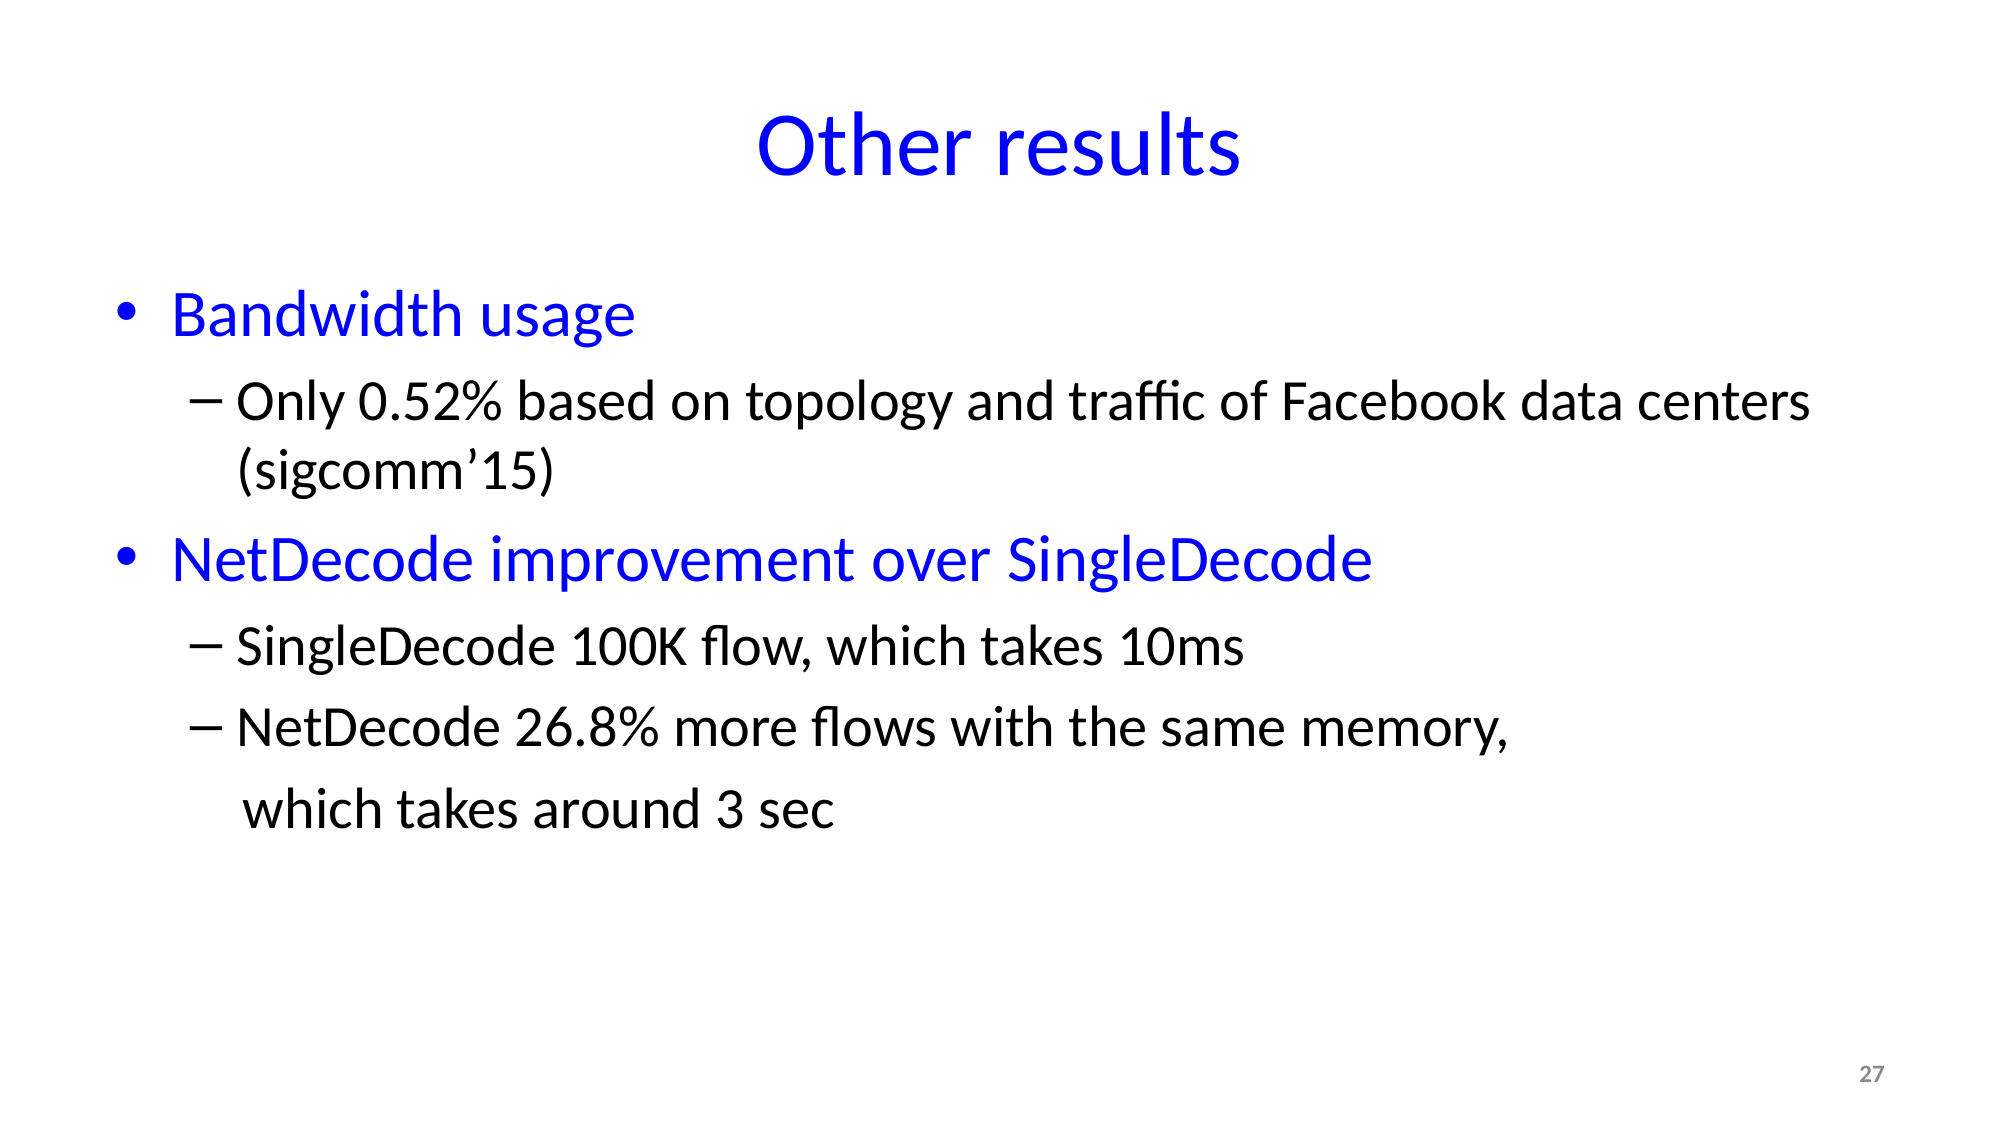

# Other results
Bandwidth usage
Only 0.52% based on topology and traffic of Facebook data centers (sigcomm’15)
NetDecode improvement over SingleDecode
SingleDecode 100K flow, which takes 10ms
NetDecode 26.8% more flows with the same memory,
    which takes around 3 sec
27